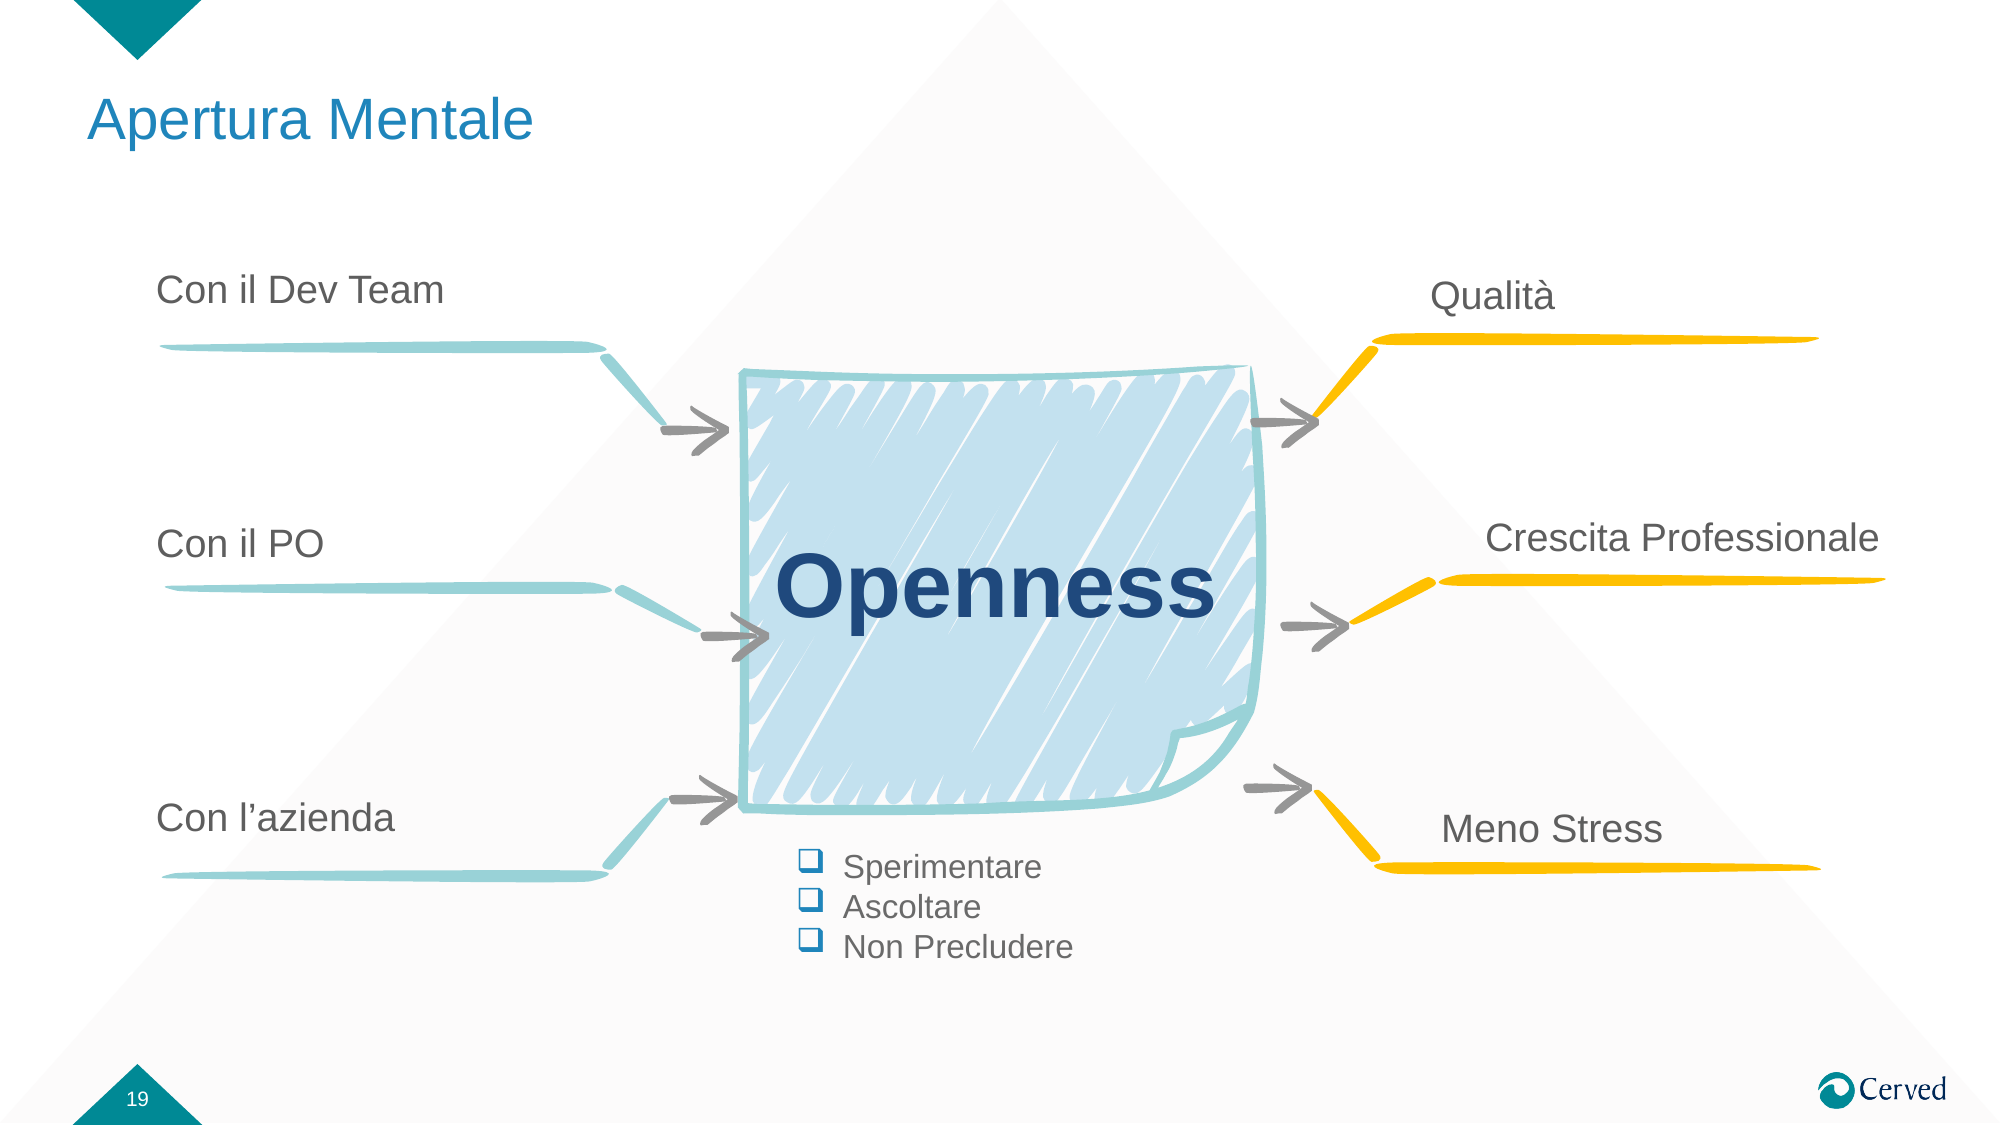

# Apertura Mentale
Con il Dev Team
Qualità

Openness

Crescita Professionale
Con il PO

Con l’azienda

Meno Stress

Sperimentare
Ascoltare
Non Precludere
19